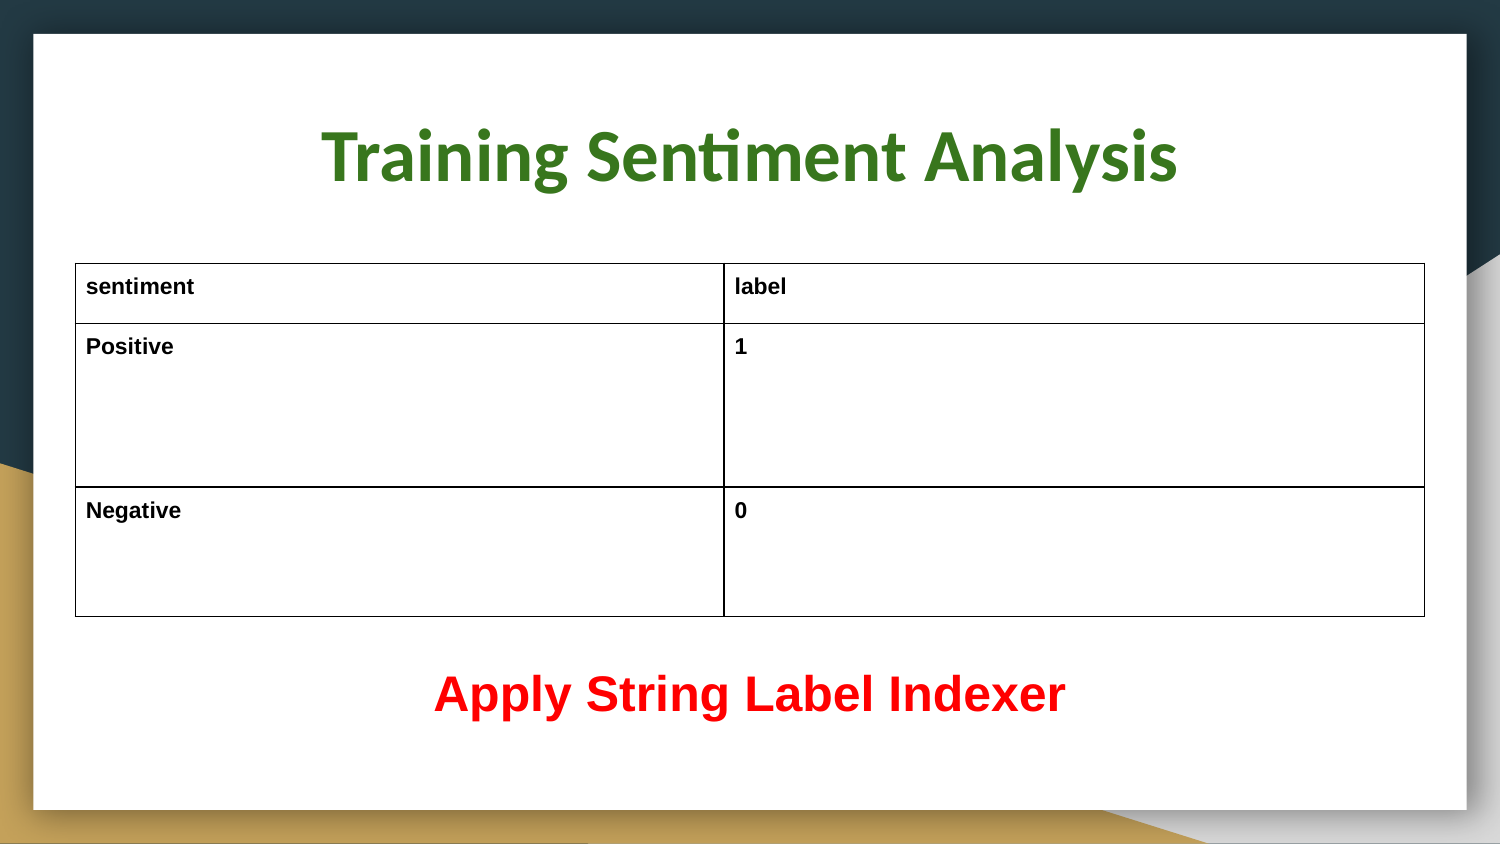

Training Sentiment Analysis
| sentiment | label |
| --- | --- |
| Positive | 1 |
| Negative | 0 |
Apply String Label Indexer